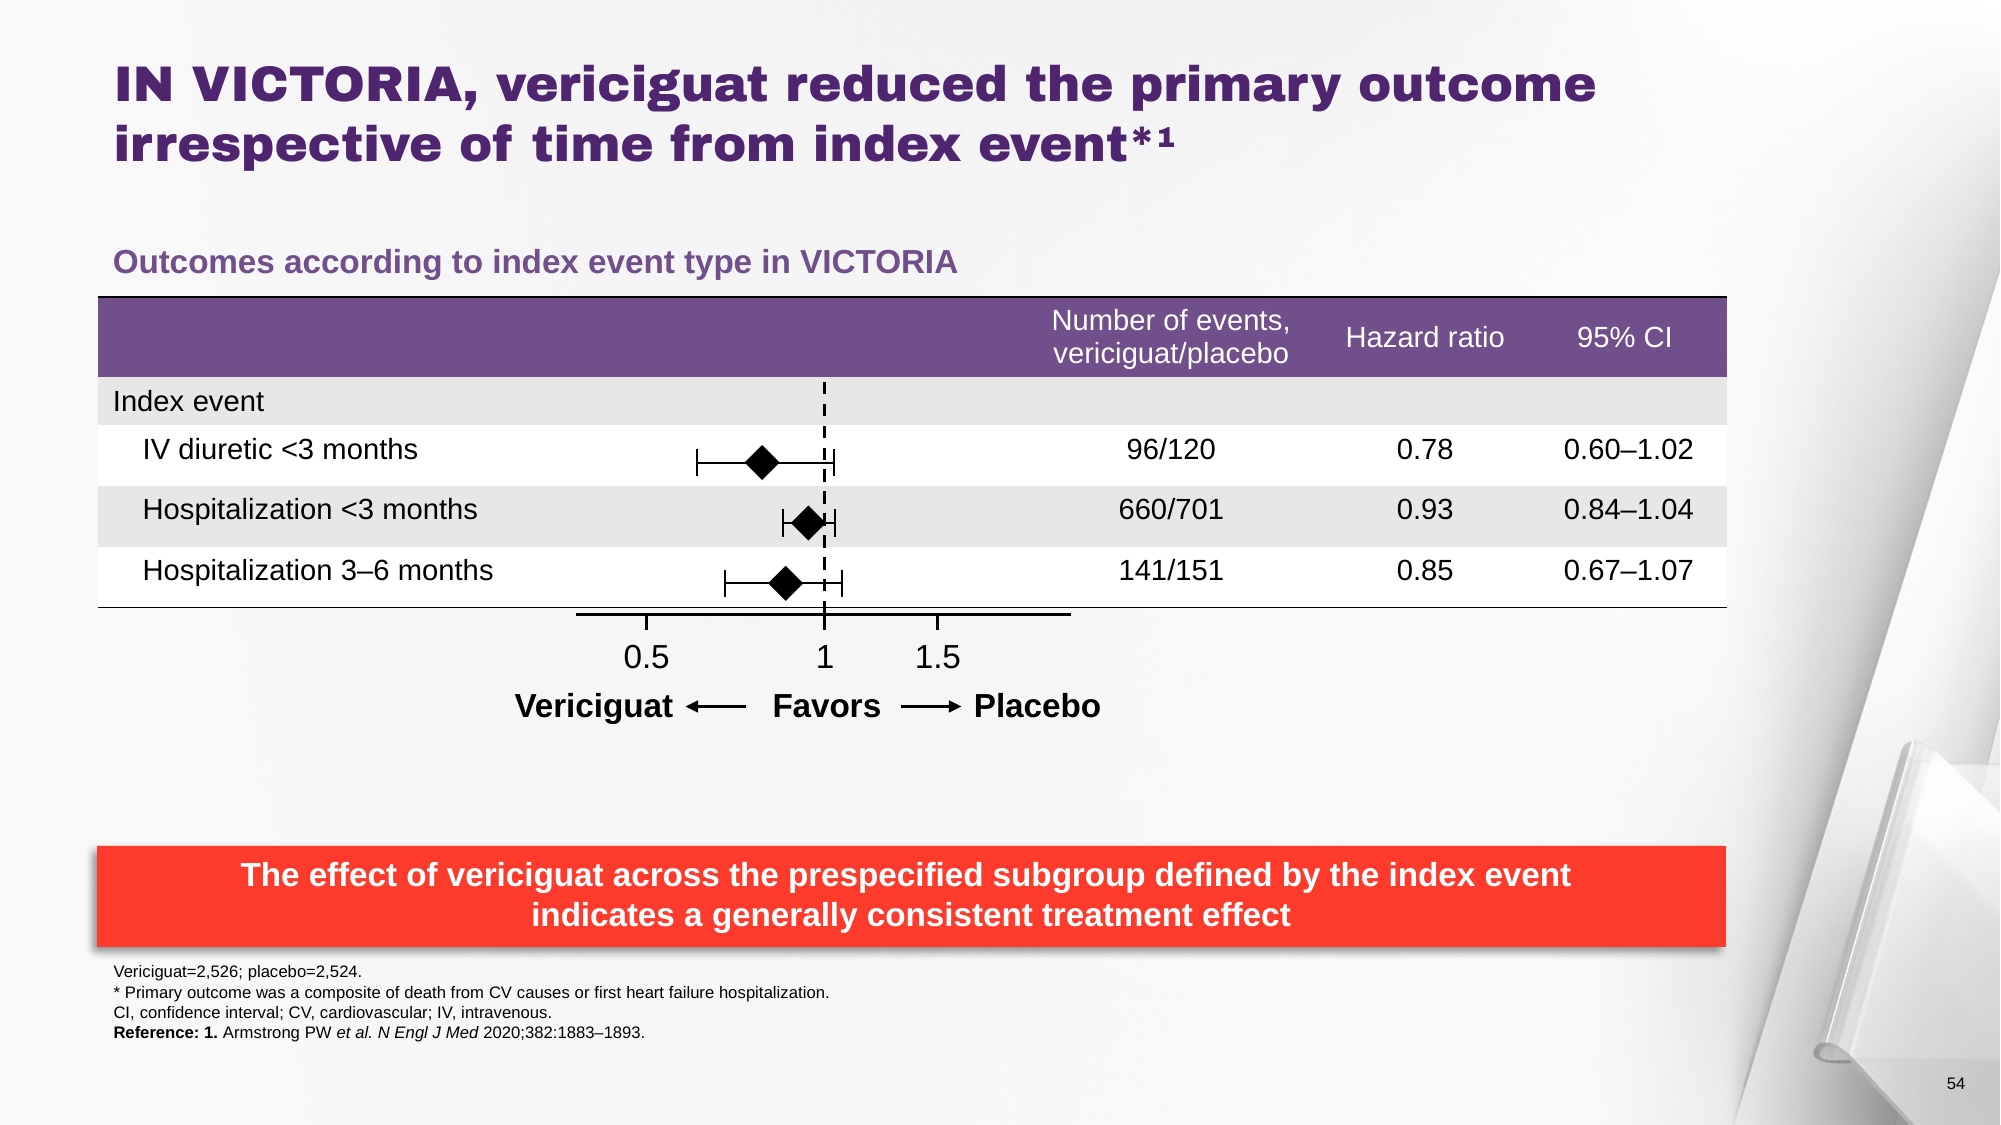

# IN VICTORIA, vericiguat reduced the primary outcome irrespective of time from index event*1
Outcomes according to index event type in VICTORIA

|  |  | Number of events, vericiguat/placebo | Hazard ratio | 95% CI |
| --- | --- | --- | --- | --- |
| Index event |  |  |  |  |
| IV diuretic <3 months |  | 96/120 | 0.78 | 0.60‒1.02 |
| Hospitalization <3 months |  | 660/701 | 0.93 | 0.84‒1.04 |
| Hospitalization 3–6 months |  | 141/151 | 0.85 | 0.67‒1.07 |

0.5
1
1.5
Favors
Vericiguat
Placebo
The effect of vericiguat across the prespecified subgroup defined by the index event
indicates a generally consistent treatment effect

Vericiguat=2,526; placebo=2,524.
* Primary outcome was a composite of death from CV causes or first heart failure hospitalization.
CI, confidence interval; CV, cardiovascular; IV, intravenous.
Reference: 1. Armstrong PW et al. N Engl J Med 2020;382:1883–1893.
54